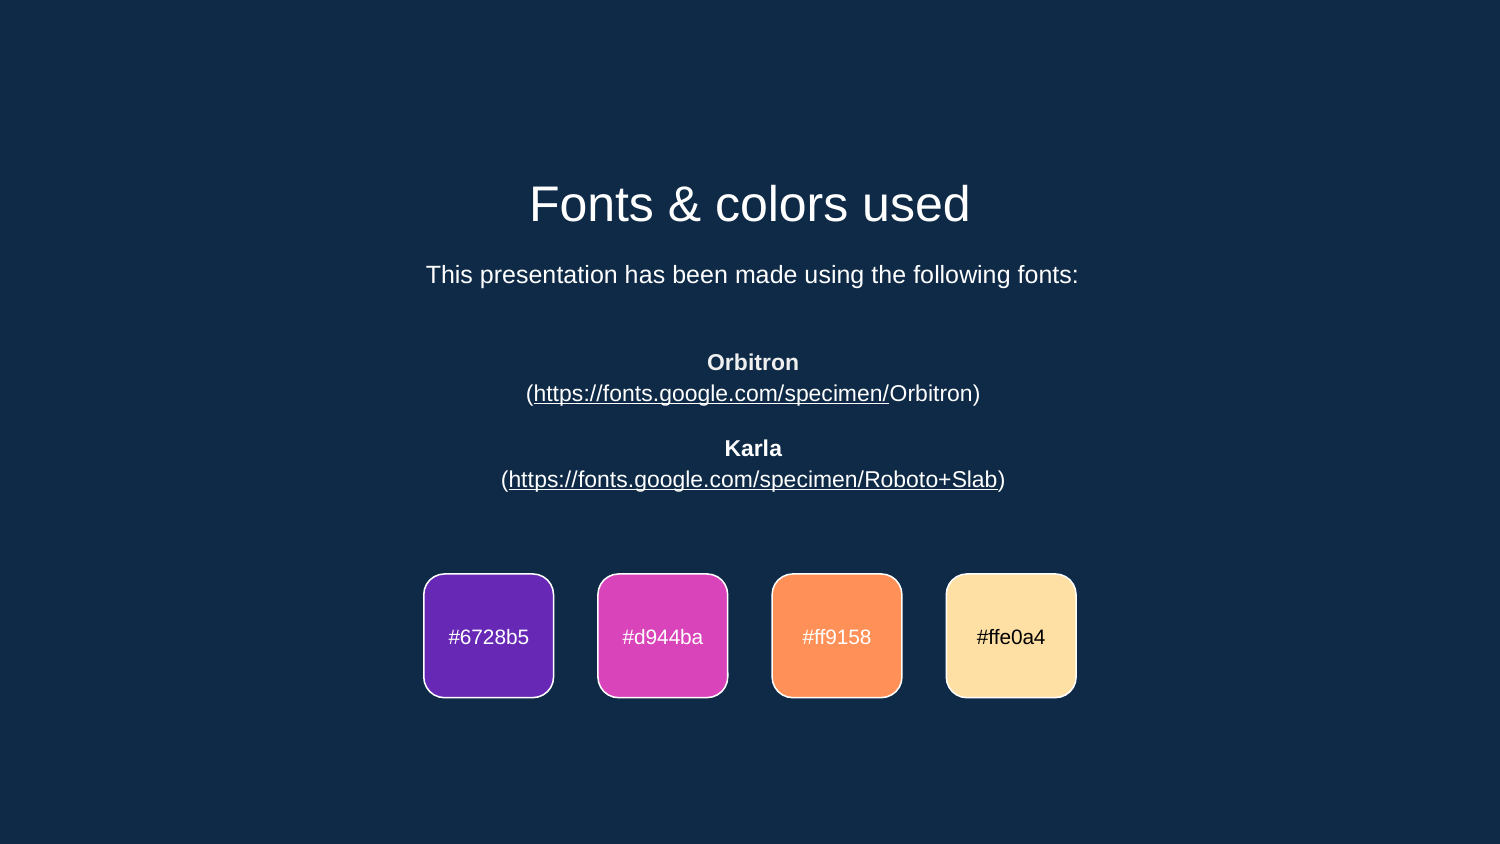

Fonts & colors used
This presentation has been made using the following fonts:

Orbitron
(https://fonts.google.com/specimen/Orbitron)

Karla
(https://fonts.google.com/specimen/Roboto+Slab)

#6728b5
#d944ba
#ff9158
#ffe0a4